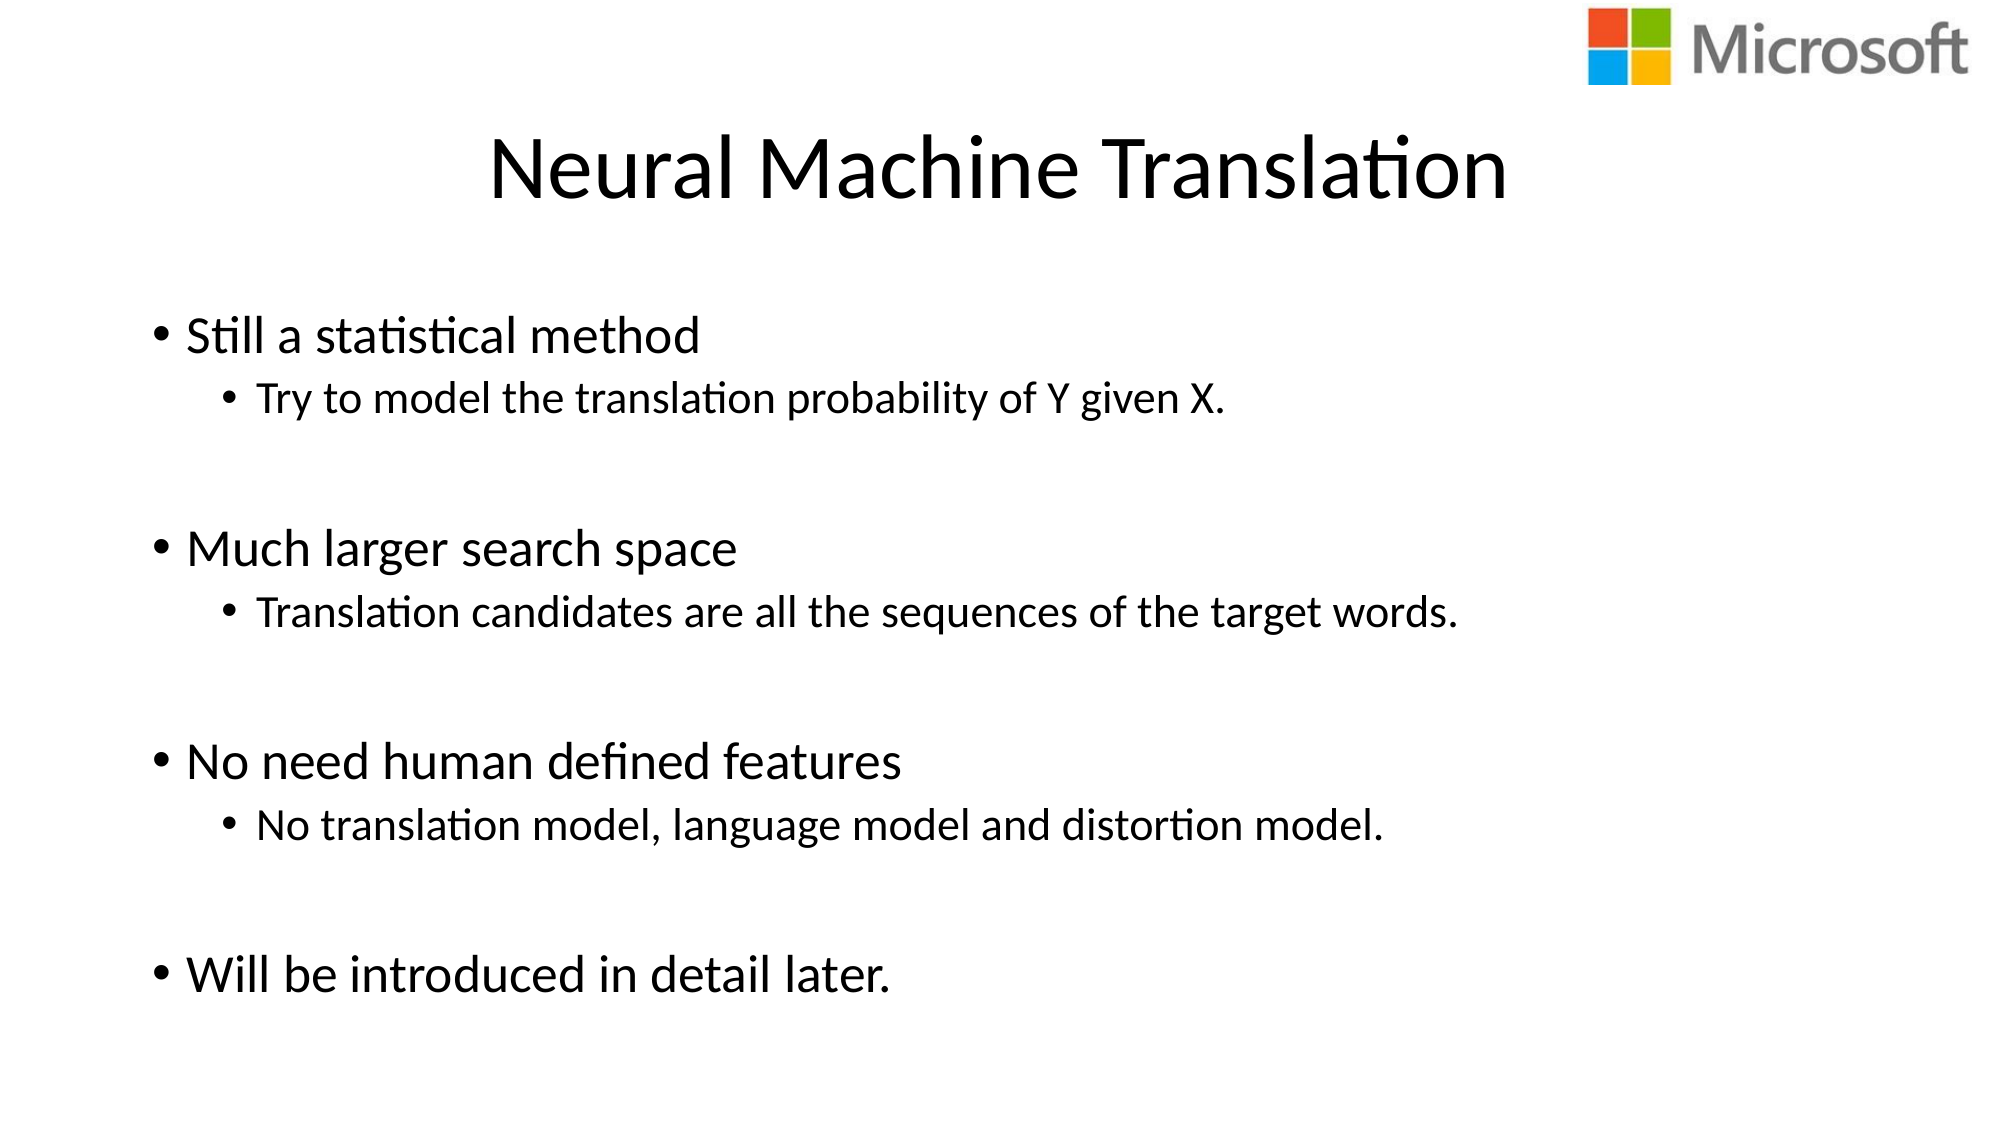

# Neural Machine Translation
Still a statistical method
Try to model the translation probability of Y given X.

Much larger search space
Translation candidates are all the sequences of the target words.

No need human defined features
No translation model, language model and distortion model.

Will be introduced in detail later.